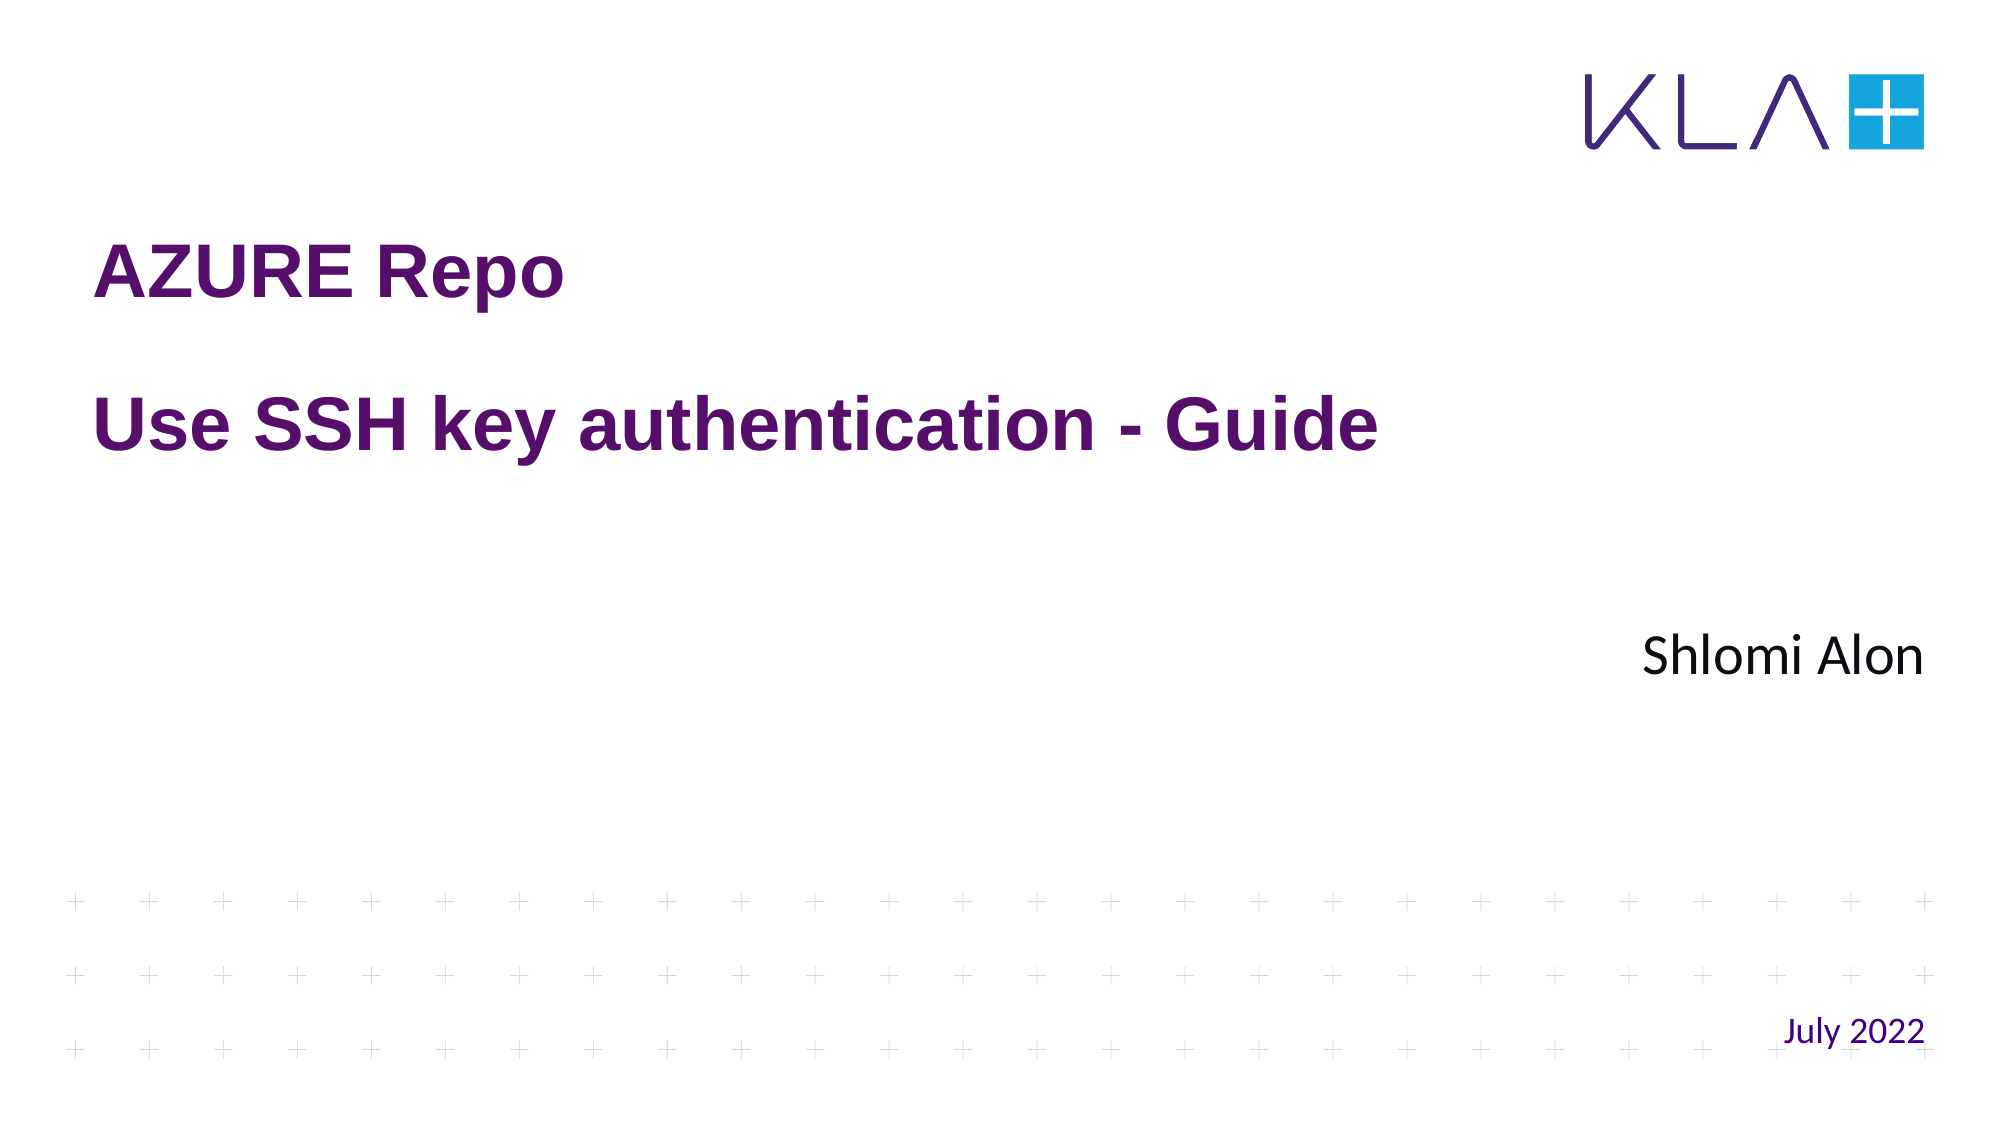

# AZURE Repo Use SSH key authentication - Guide
Shlomi Alon
July 2022